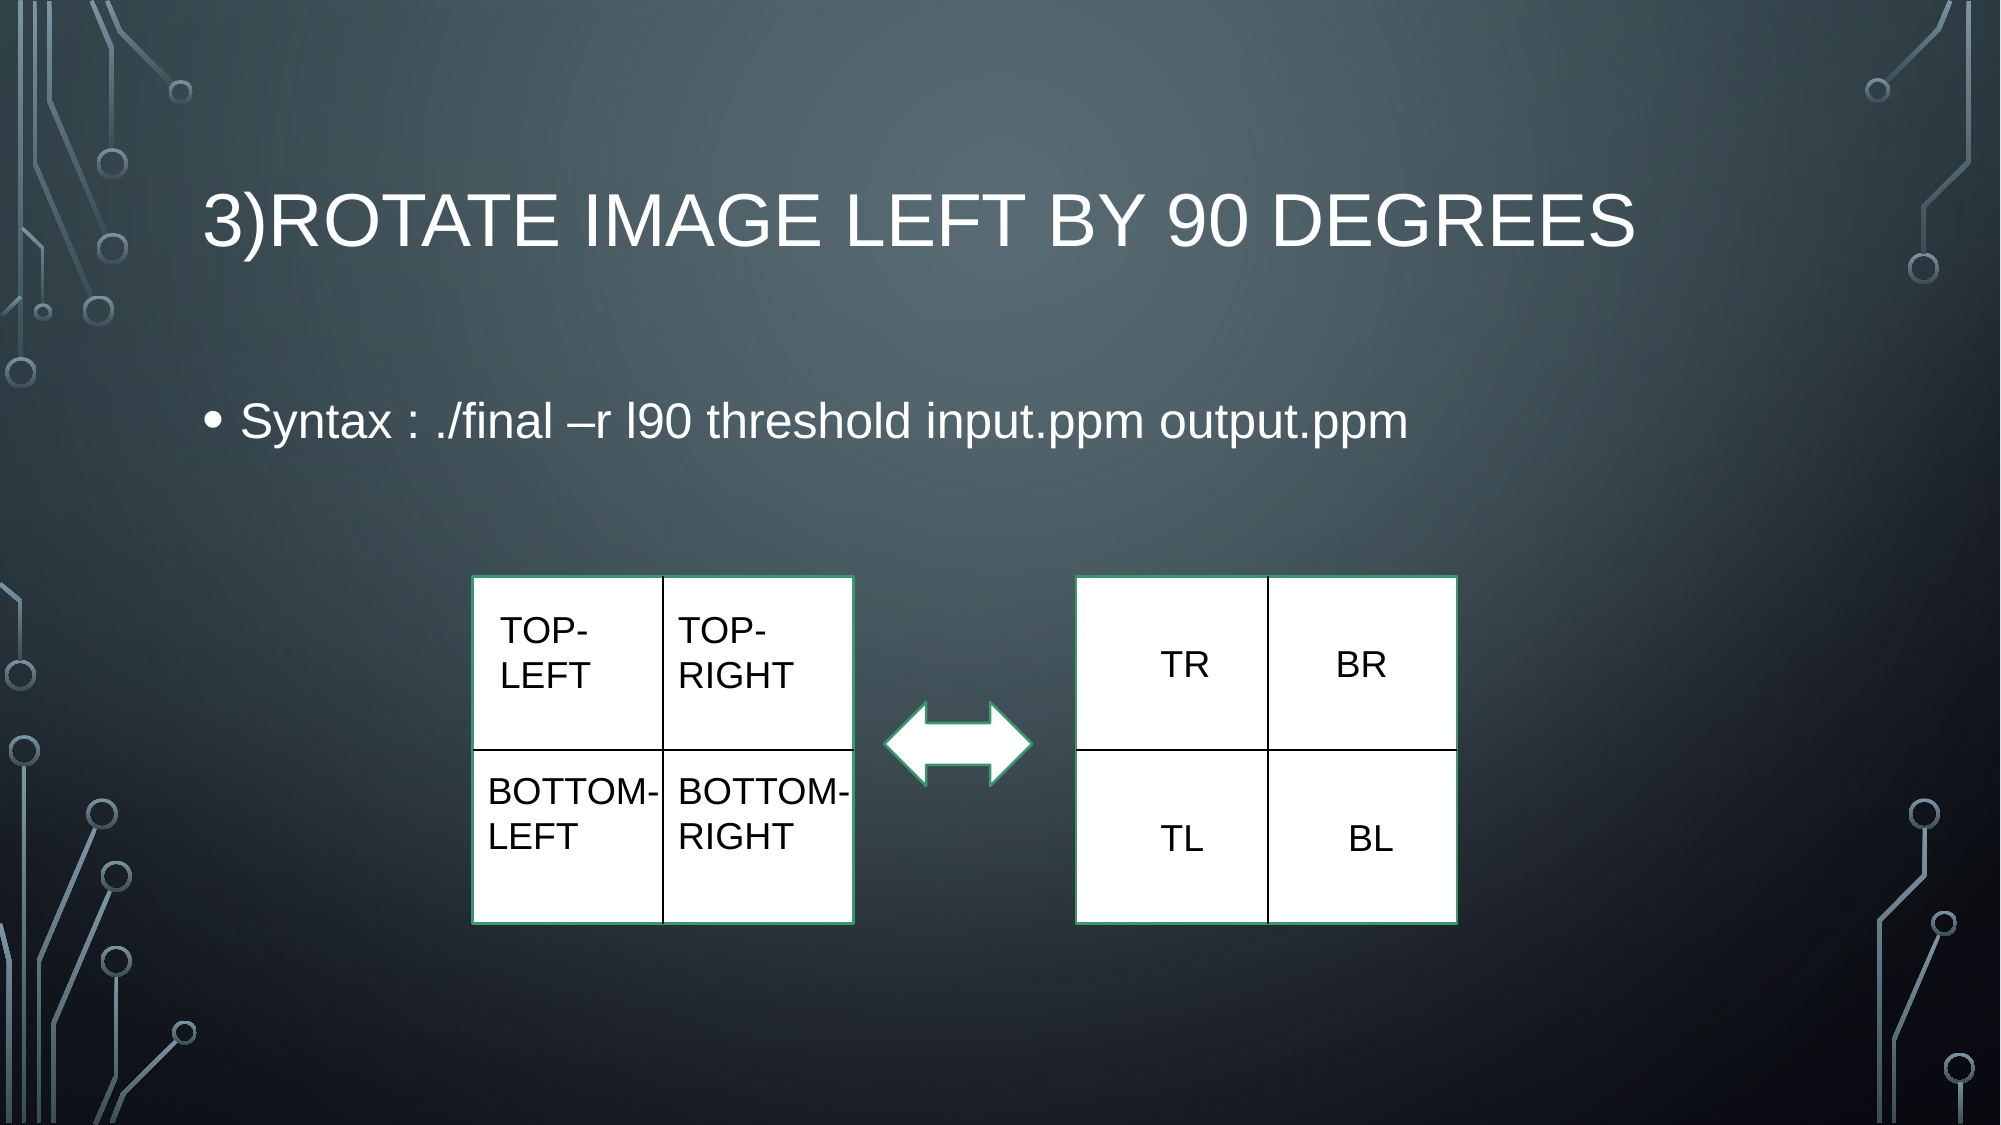

# 3)ROTATE image LEFT BY 90 DEGREES
Syntax : ./final –r l90 threshold input.ppm output.ppm

TOP-LEFT
TOP-RIGHT
TR
BR

BOTTOM-LEFT
BOTTOM-RIGHT
TL
BL